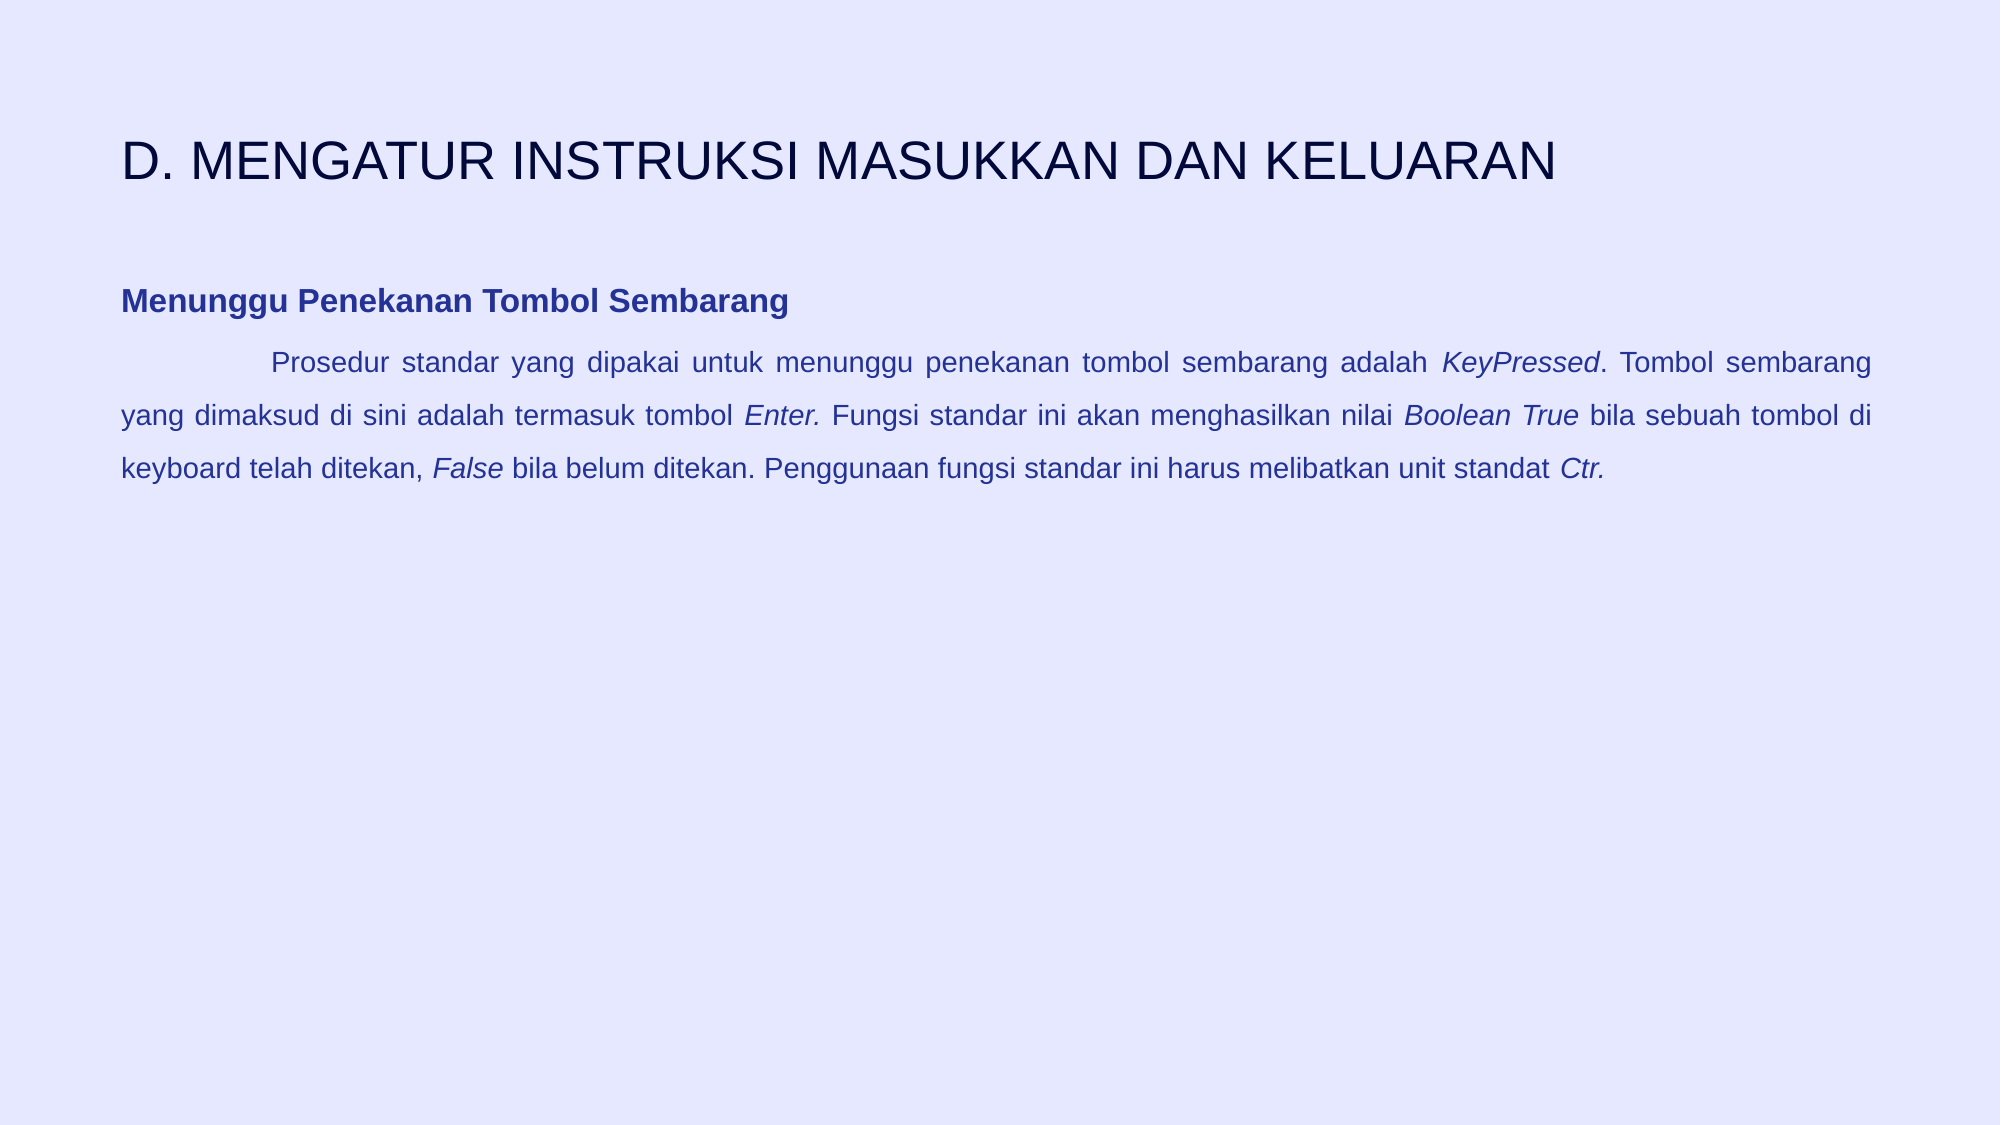

# D. MENGATUR INSTRUKSI MASUKKAN DAN KELUARAN
Menunggu Penekanan Tombol Sembarang
	Prosedur standar yang dipakai untuk menunggu penekanan tombol sembarang adalah KeyPressed. Tombol sembarang yang dimaksud di sini adalah termasuk tombol Enter. Fungsi standar ini akan menghasilkan nilai Boolean True bila sebuah tombol di keyboard telah ditekan, False bila belum ditekan. Penggunaan fungsi standar ini harus melibatkan unit standat Ctr.